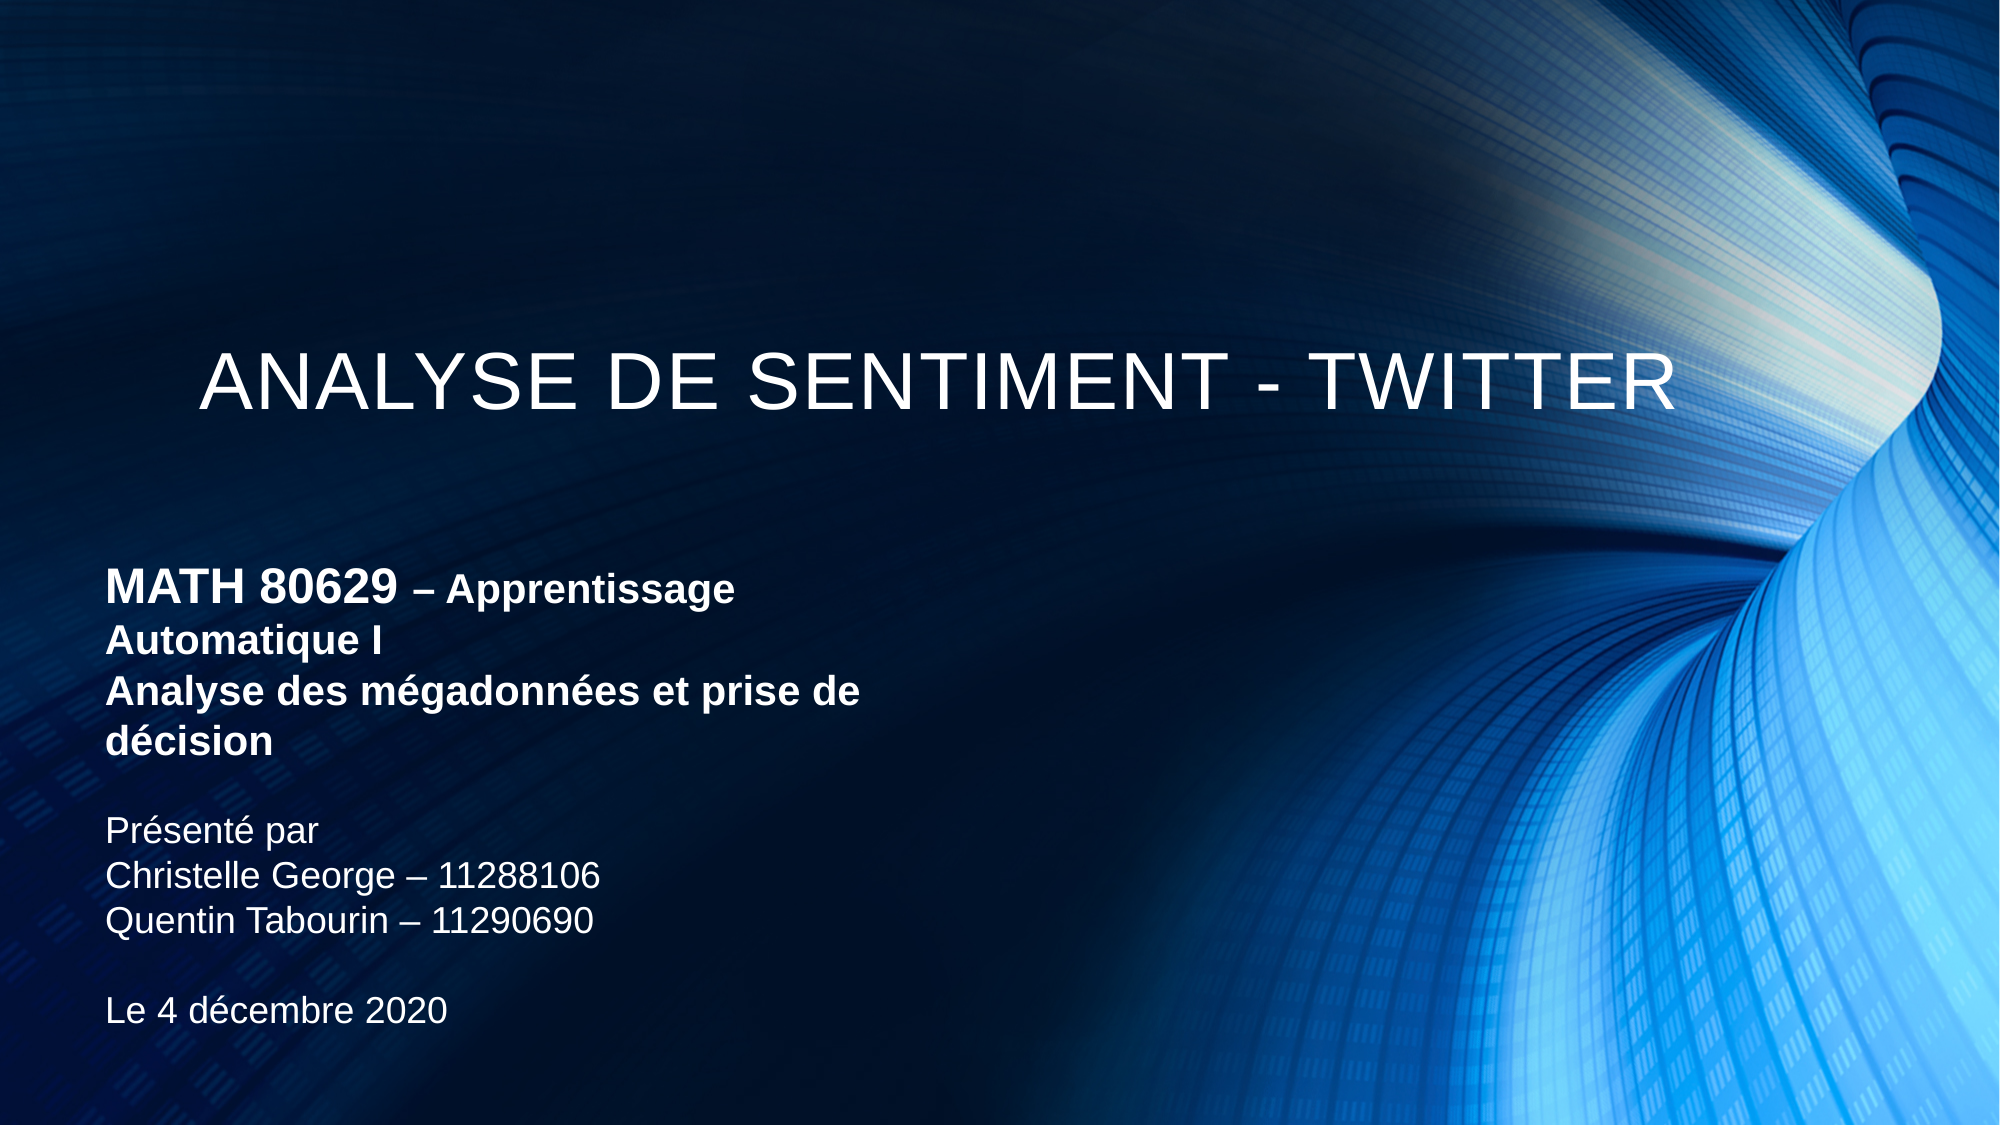

# ANALYSE DE SENTIMENT - TWITTER
MATH 80629 – Apprentissage Automatique I
Analyse des mégadonnées et prise de décision
Présenté par
Christelle George – 11288106
Quentin Tabourin – 11290690

Le 4 décembre 2020